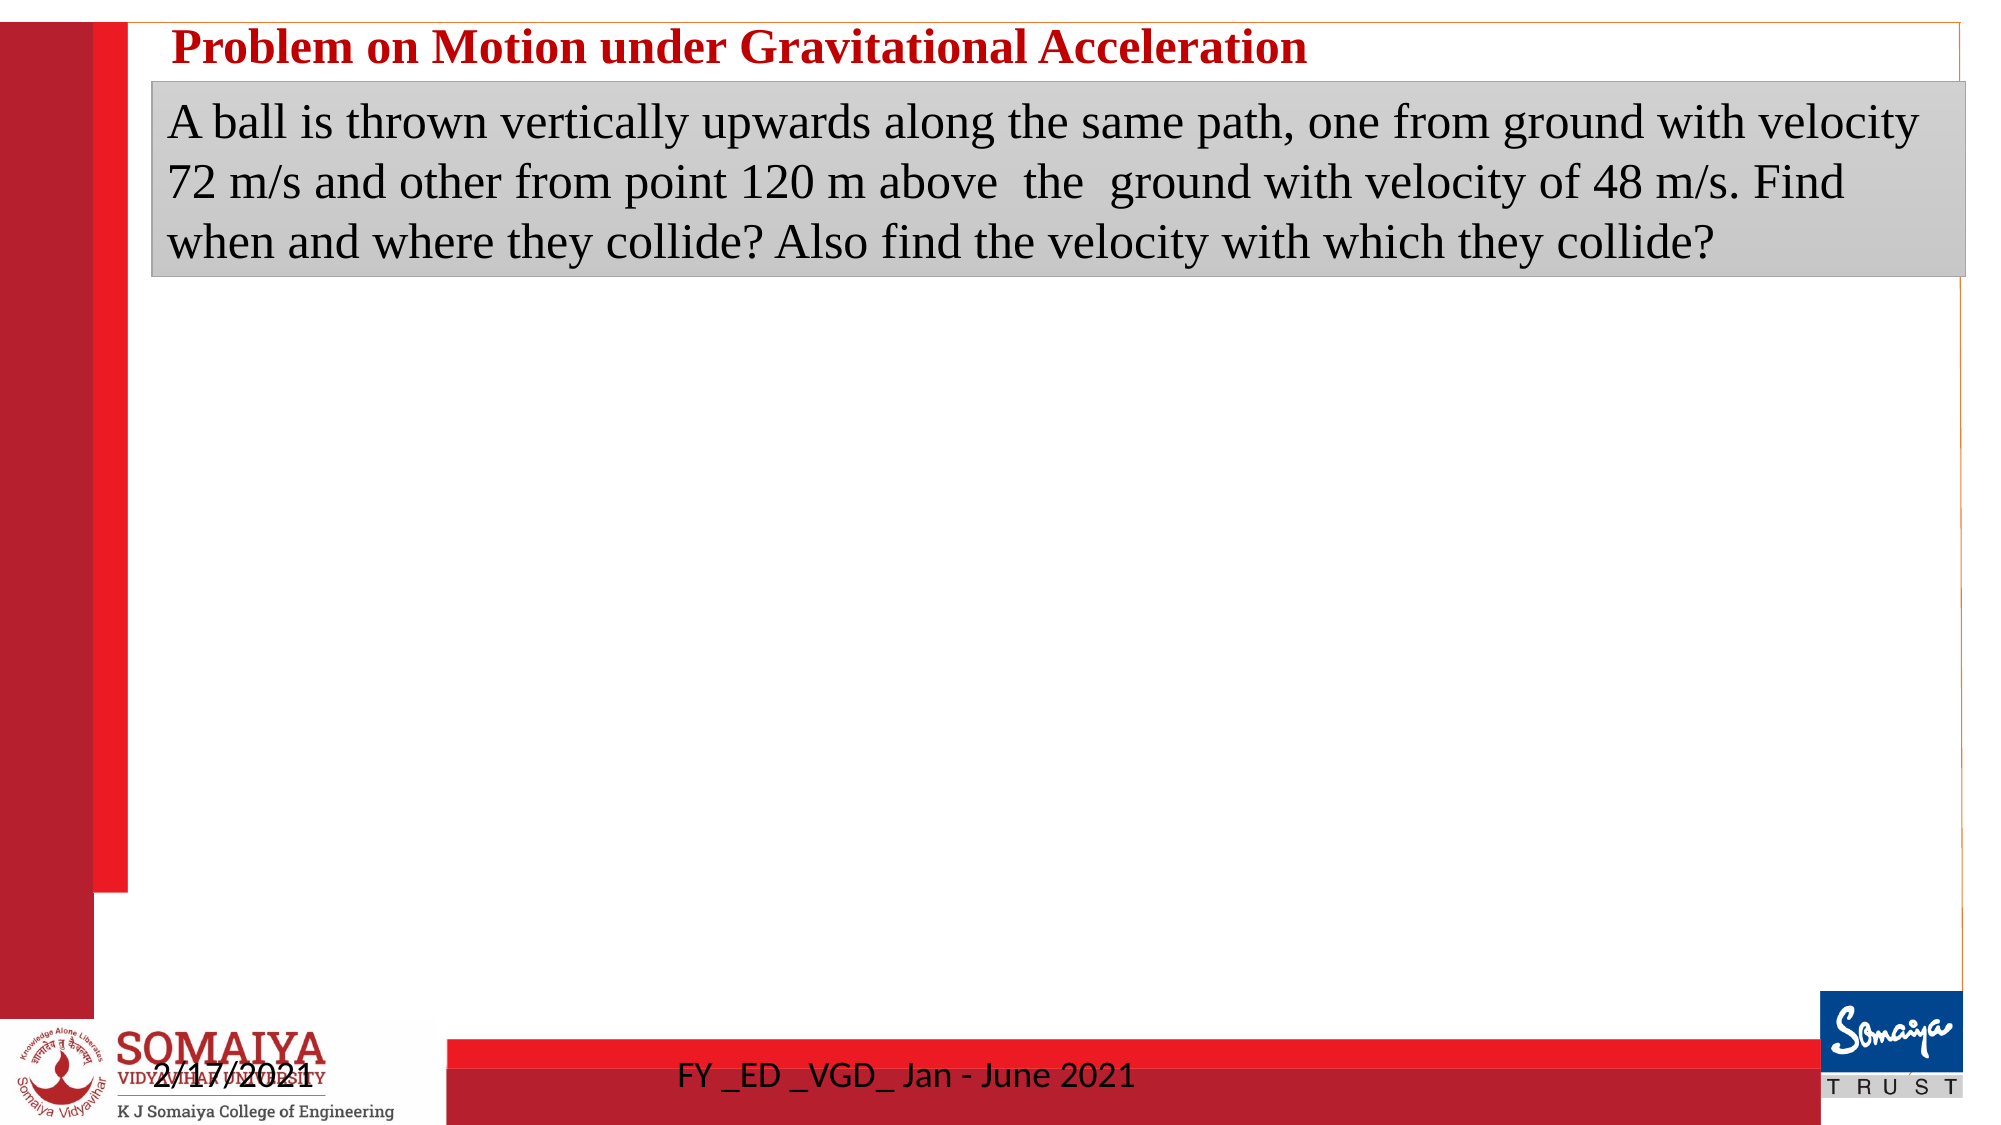

Problem on Motion under Gravitational Acceleration
A ball is thrown vertically upwards along the same path, one from ground with velocity 72 m/s and other from point 120 m above  the  ground with velocity of 48 m/s. Find when and where they collide? Also find the velocity with which they collide?
2/17/2021
FY _ED _VGD_ Jan - June 2021